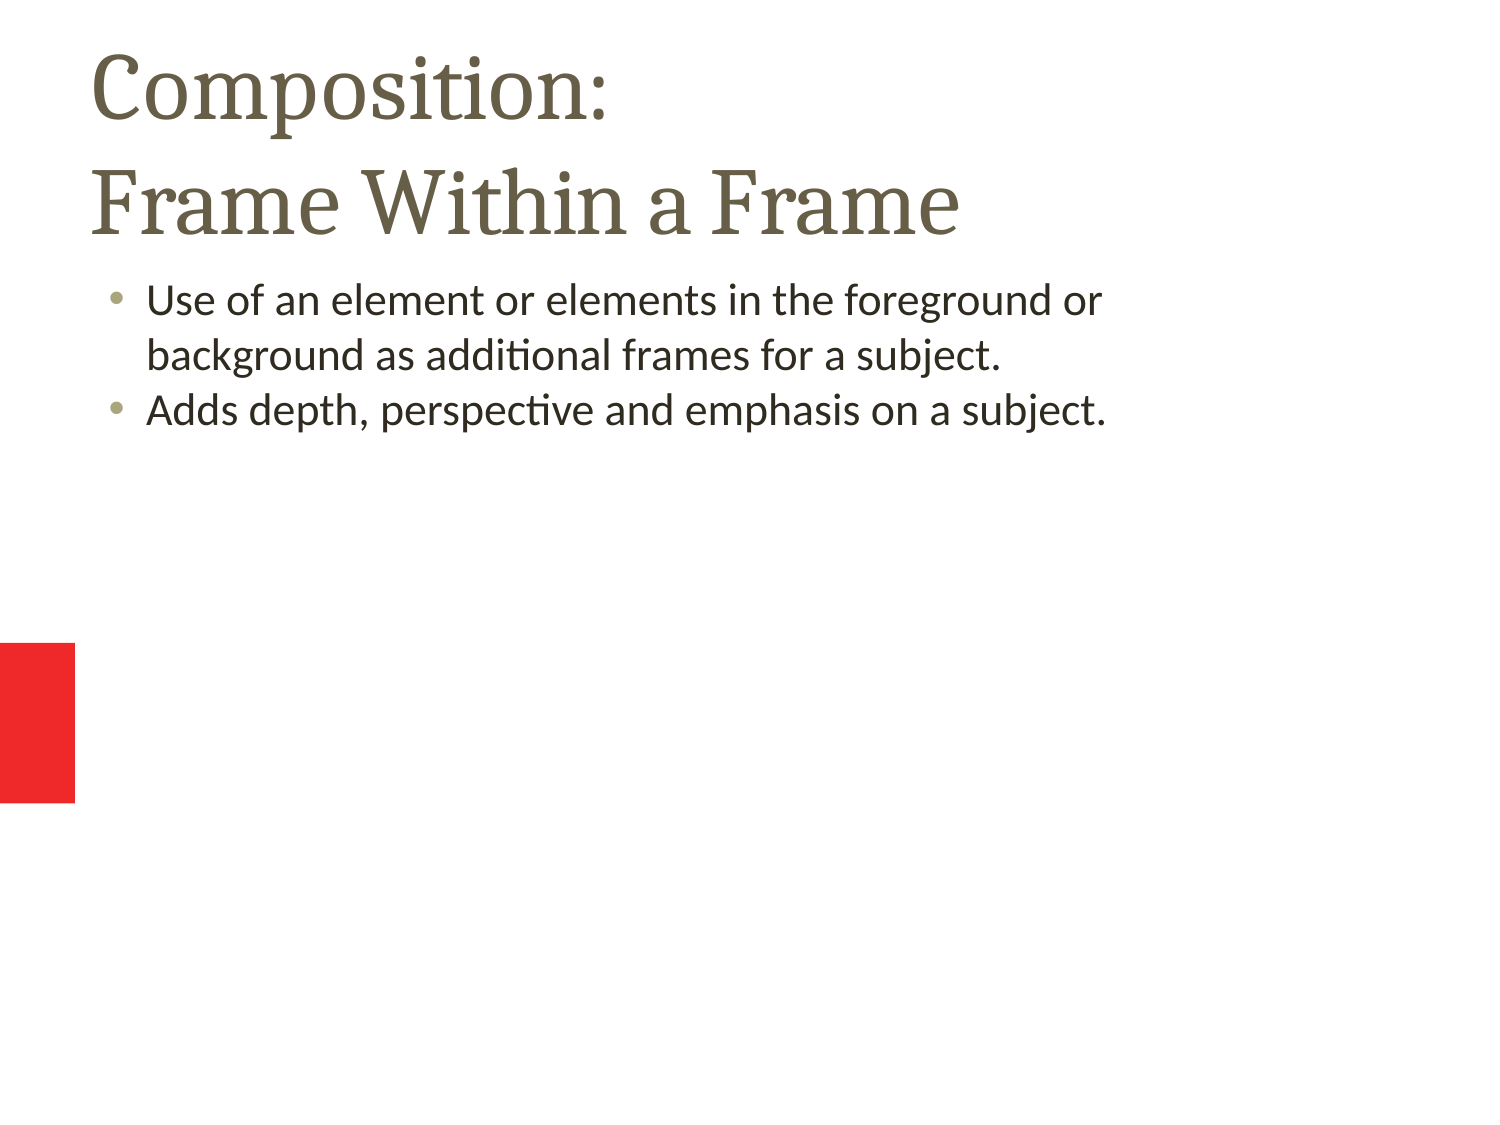

Composition:
Frame Within a Frame
Use of an element or elements in the foreground or background as additional frames for a subject.
Adds depth, perspective and emphasis on a subject.